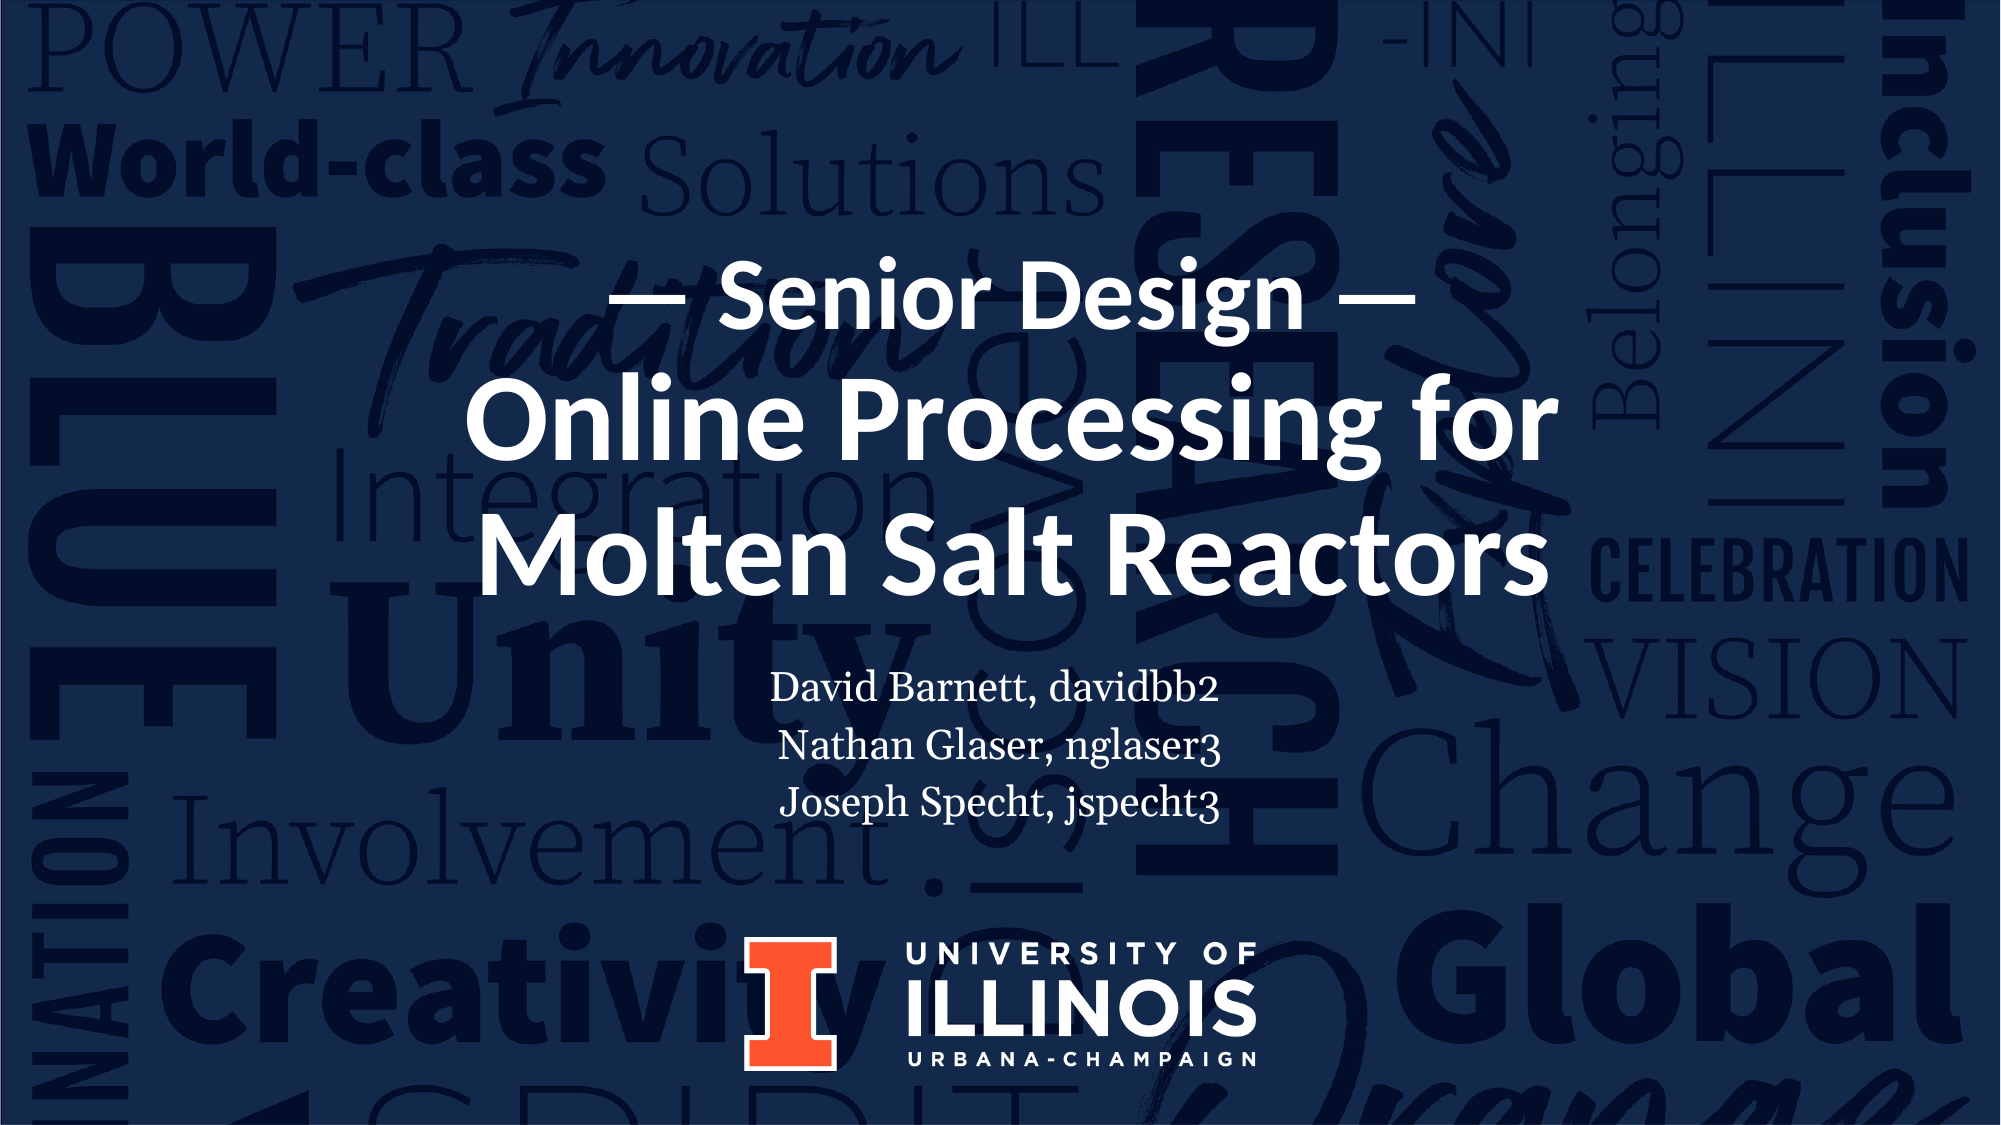

— Senior Design —
Online Processing for Molten Salt Reactors
David Barnett, davidbb2
Nathan Glaser, nglaser3
Joseph Specht, jspecht3